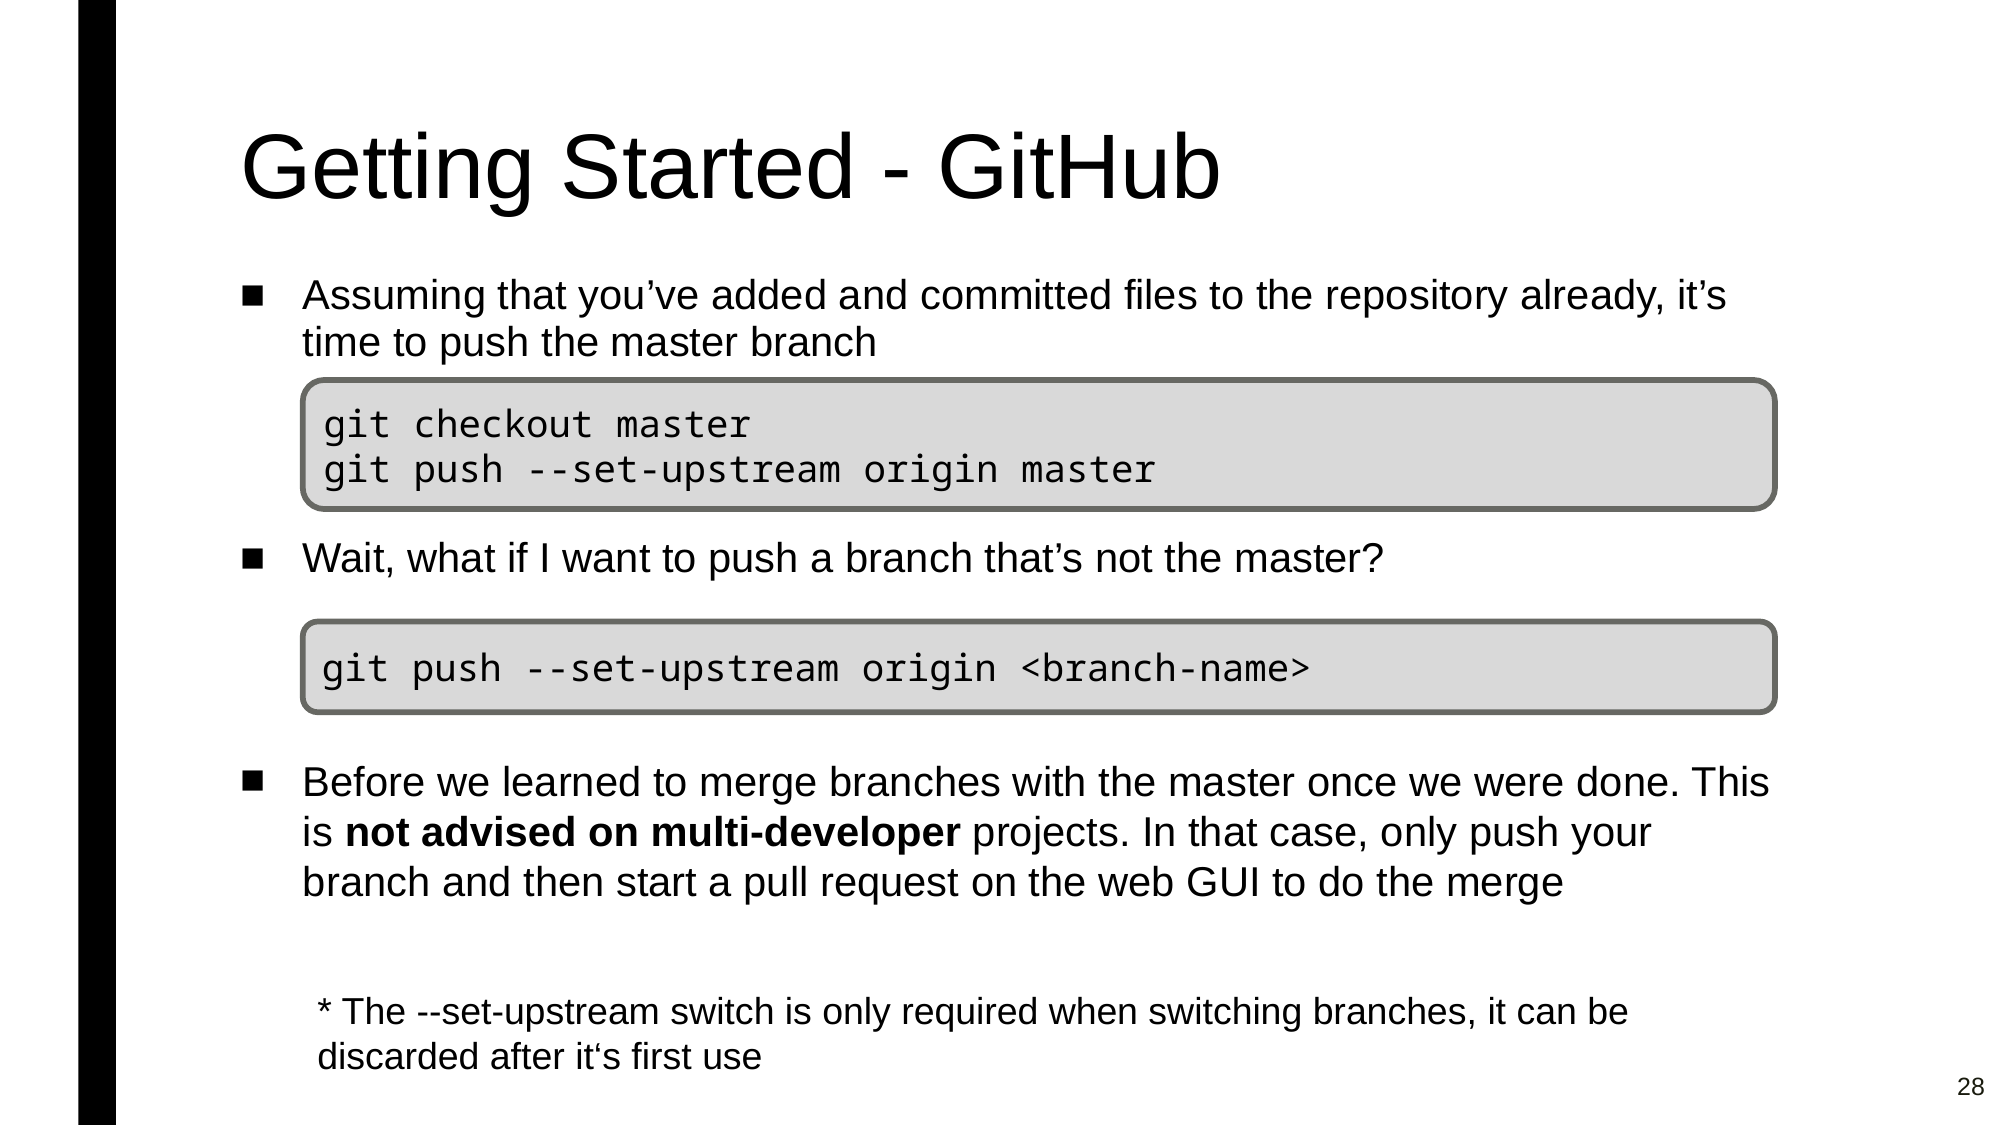

# Getting Started - GitHub
Assuming that you’ve added and committed files to the repository already, it’s time to push the master branch

Wait, what if I want to push a branch that’s not the master?

Before we learned to merge branches with the master once we were done. This is not advised on multi-developer projects. In that case, only push your branch and then start a pull request on the web GUI to do the merge

git checkout master
git push --set-upstream origin master
git push --set-upstream origin <branch-name>
* The --set-upstream switch is only required when switching branches, it can be discarded after it‘s first use
28